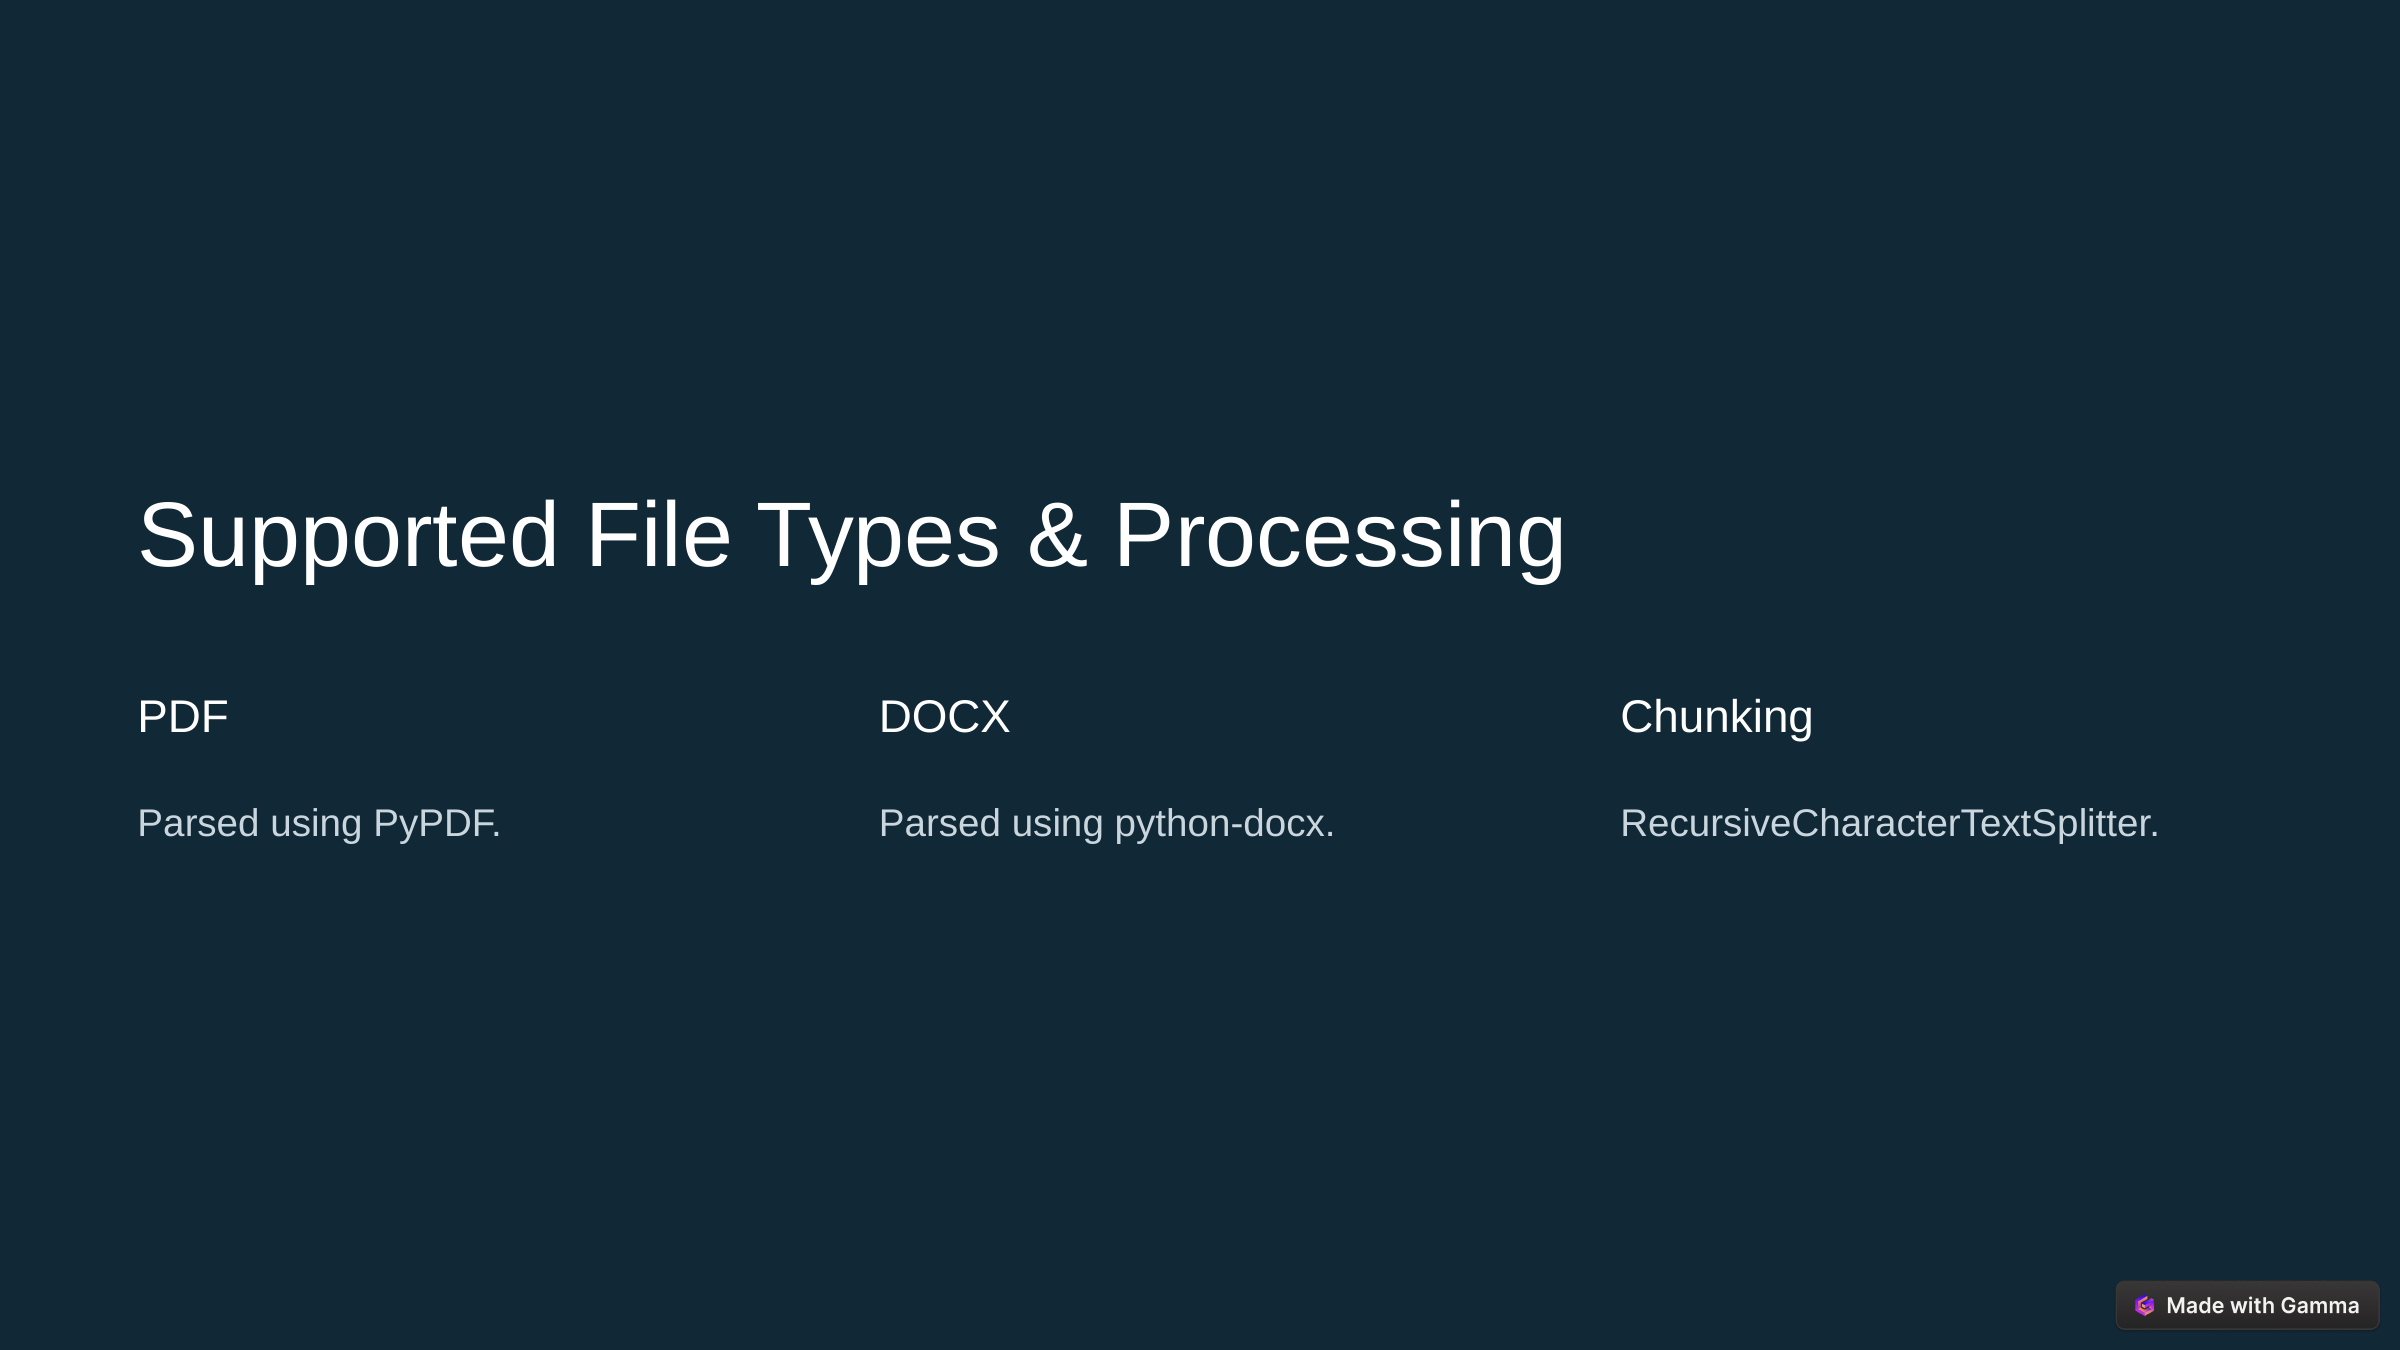

Supported File Types & Processing
PDF
DOCX
Chunking
Parsed using PyPDF.
Parsed using python-docx.
RecursiveCharacterTextSplitter.